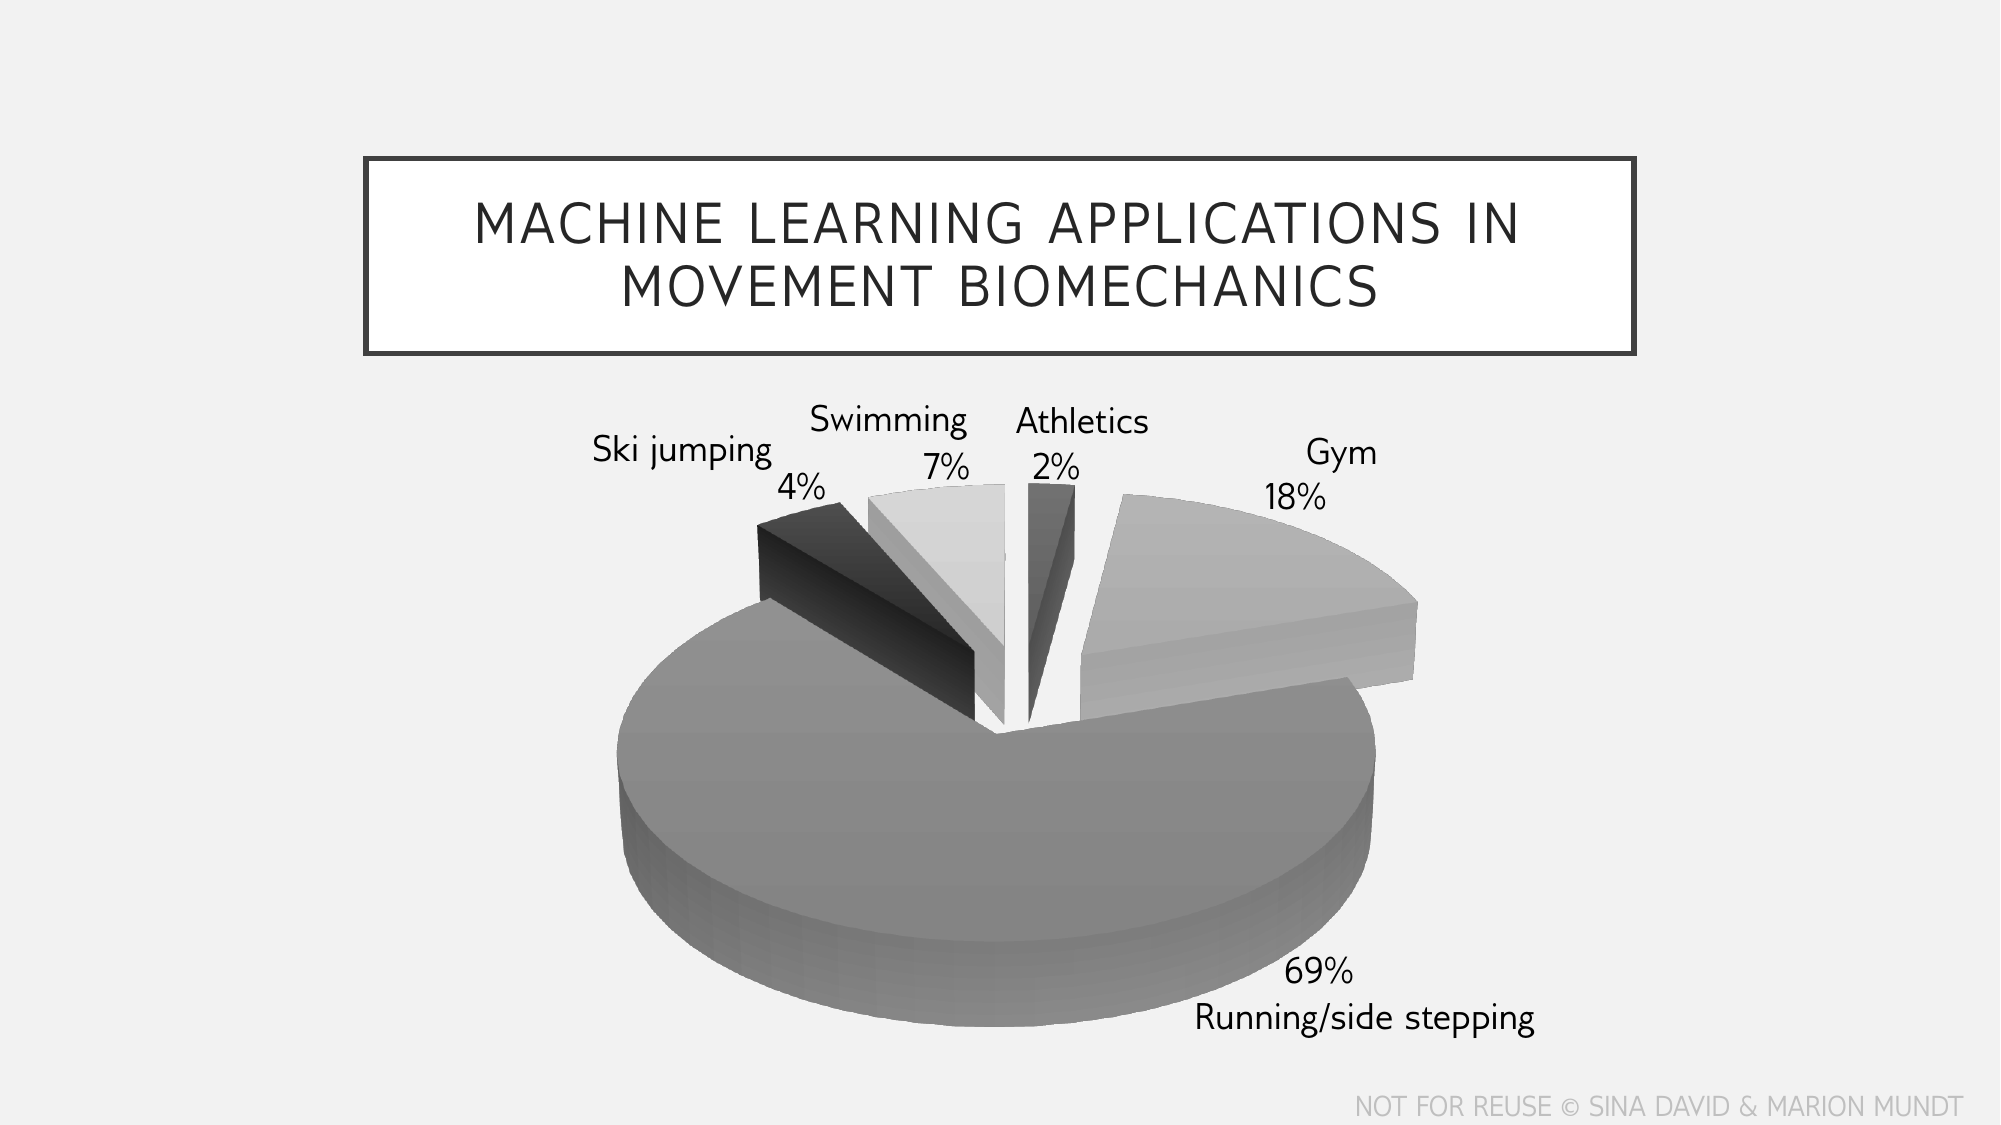

# Machine learning Applications in movement Biomechanics
Swimming
Athletics
Ski jumping
Gym
7%
2%
4%

[unsupported chart]

18%
69%
Running/side stepping